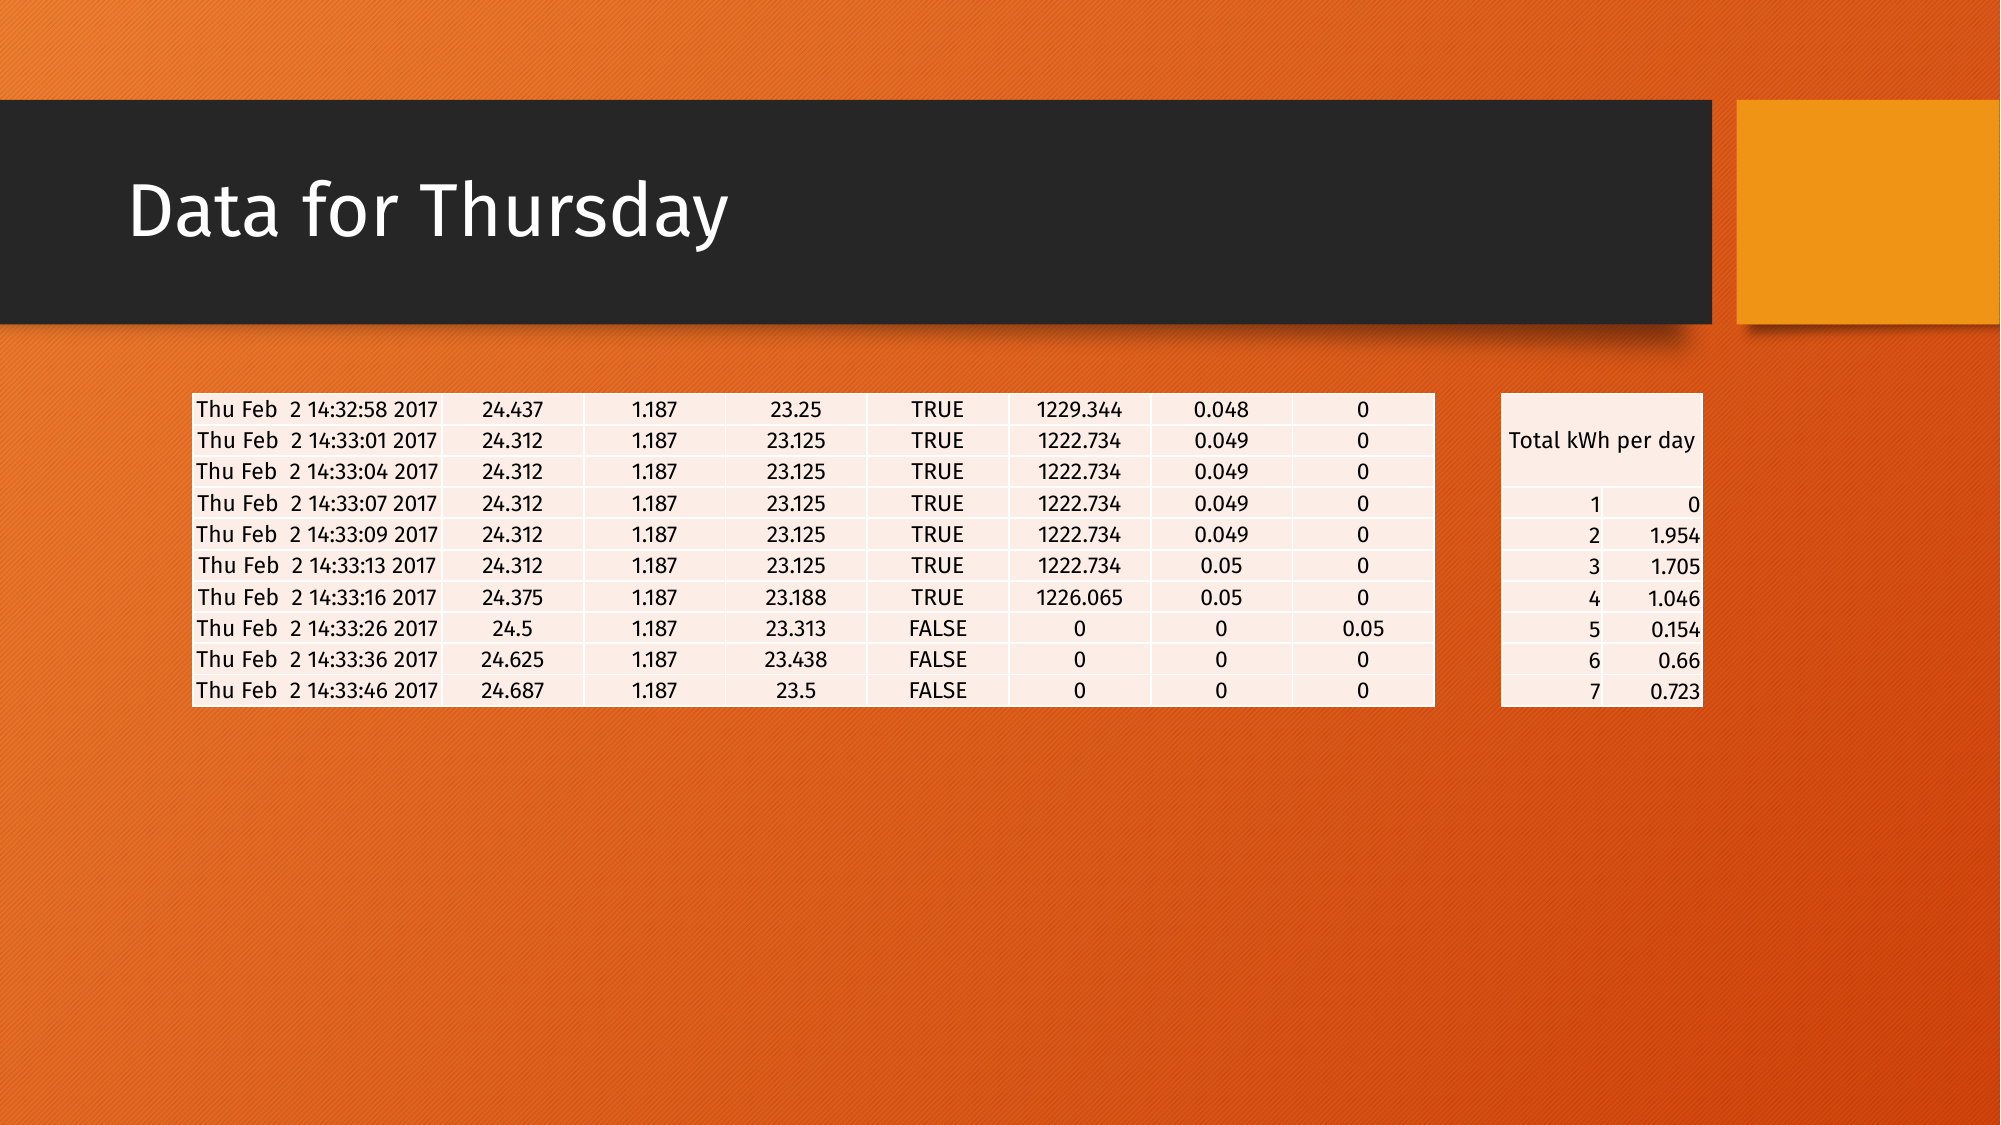

# Data for Thursday
| Thu Feb 2 14:32:58 2017 | 24.437 | 1.187 | 23.25 | TRUE | 1229.344 | 0.048 | 0 |
| --- | --- | --- | --- | --- | --- | --- | --- |
| Thu Feb 2 14:33:01 2017 | 24.312 | 1.187 | 23.125 | TRUE | 1222.734 | 0.049 | 0 |
| Thu Feb 2 14:33:04 2017 | 24.312 | 1.187 | 23.125 | TRUE | 1222.734 | 0.049 | 0 |
| Thu Feb 2 14:33:07 2017 | 24.312 | 1.187 | 23.125 | TRUE | 1222.734 | 0.049 | 0 |
| Thu Feb 2 14:33:09 2017 | 24.312 | 1.187 | 23.125 | TRUE | 1222.734 | 0.049 | 0 |
| Thu Feb 2 14:33:13 2017 | 24.312 | 1.187 | 23.125 | TRUE | 1222.734 | 0.05 | 0 |
| Thu Feb 2 14:33:16 2017 | 24.375 | 1.187 | 23.188 | TRUE | 1226.065 | 0.05 | 0 |
| Thu Feb 2 14:33:26 2017 | 24.5 | 1.187 | 23.313 | FALSE | 0 | 0 | 0.05 |
| Thu Feb 2 14:33:36 2017 | 24.625 | 1.187 | 23.438 | FALSE | 0 | 0 | 0 |
| Thu Feb 2 14:33:46 2017 | 24.687 | 1.187 | 23.5 | FALSE | 0 | 0 | 0 |
| Total kWh per day |  |
| --- | --- |
| 1 | 0 |
| 2 | 1.954 |
| 3 | 1.705 |
| 4 | 1.046 |
| 5 | 0.154 |
| 6 | 0.66 |
| 7 | 0.723 |